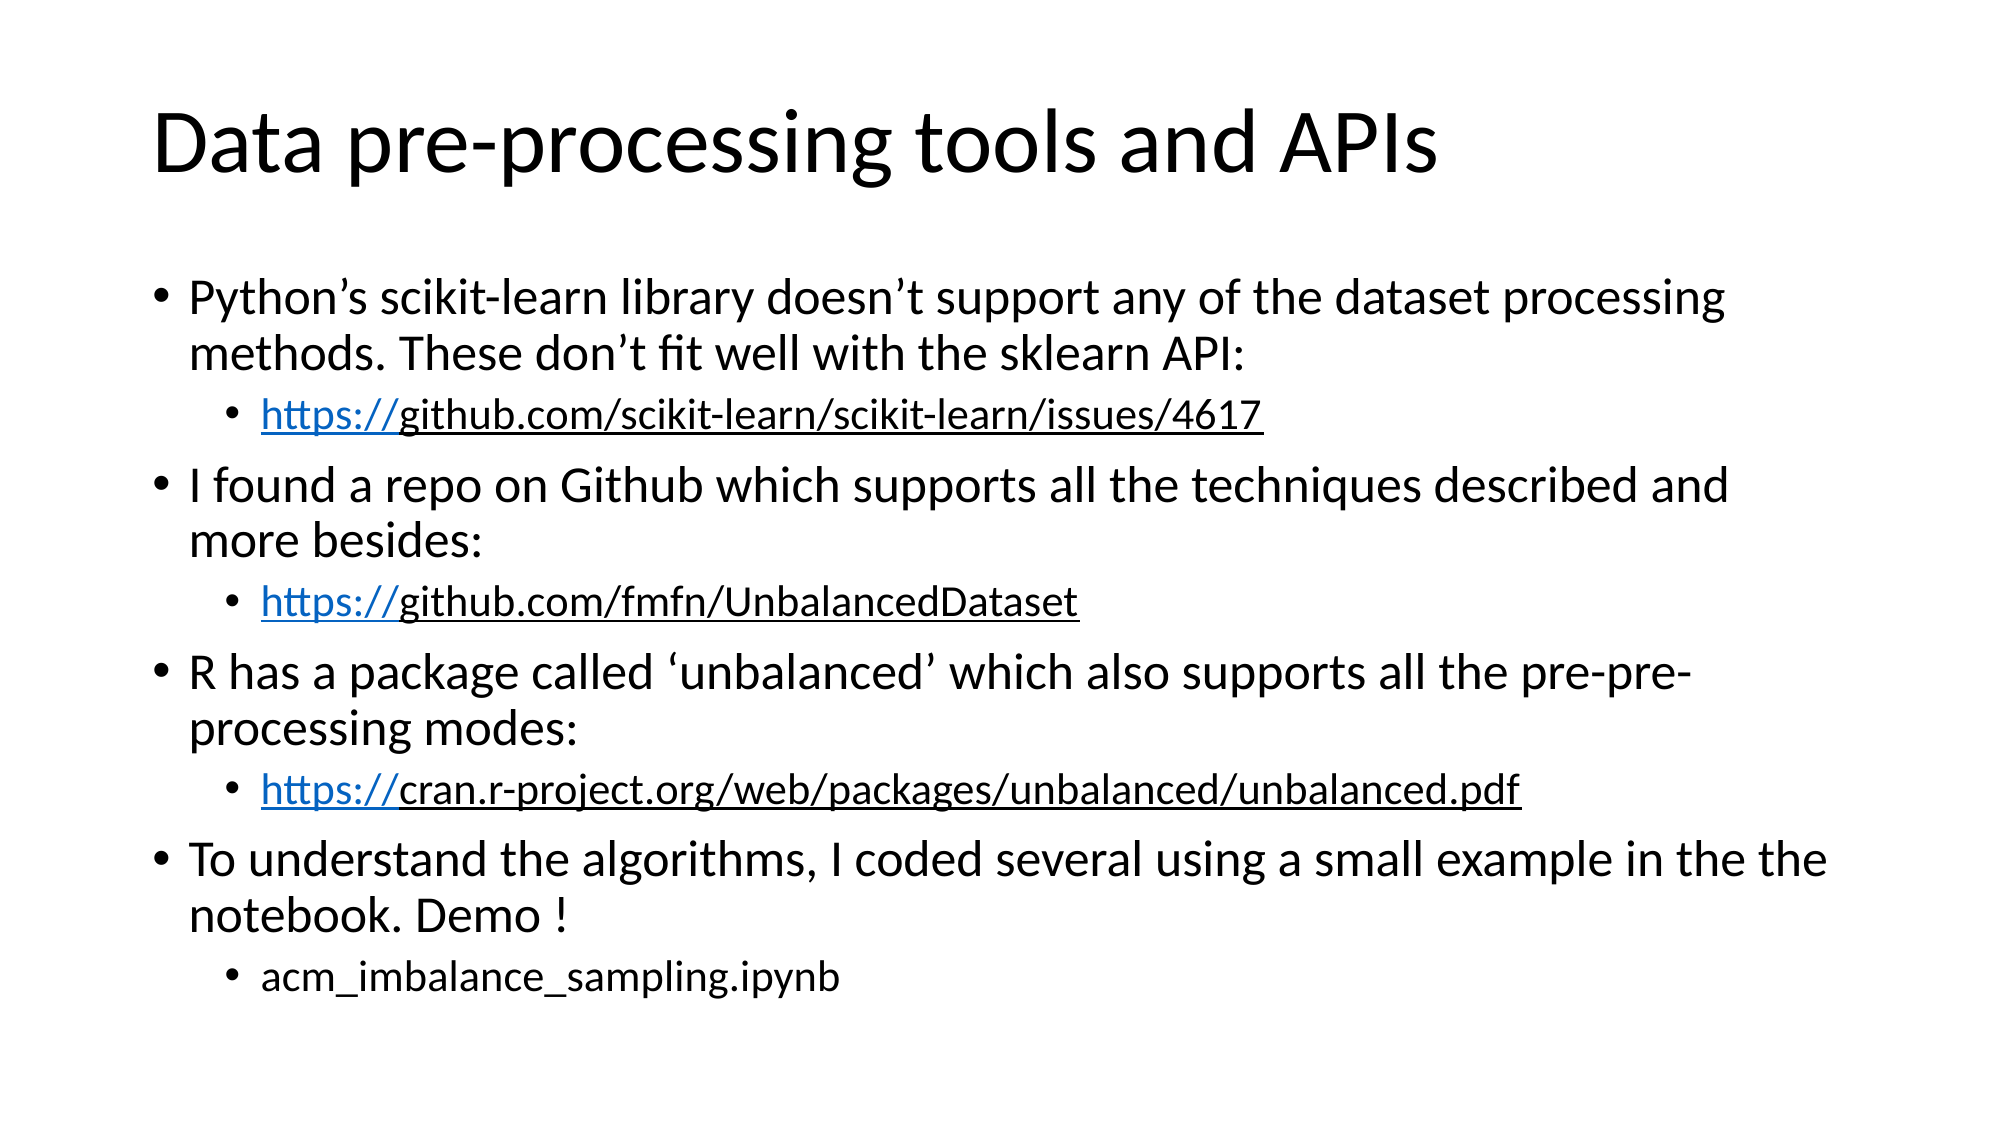

# Data pre-processing tools and APIs
Python’s scikit-learn library doesn’t support any of the dataset processing methods. These don’t fit well with the sklearn API:
https://github.com/scikit-learn/scikit-learn/issues/4617
I found a repo on Github which supports all the techniques described and more besides:
https://github.com/fmfn/UnbalancedDataset
R has a package called ‘unbalanced’ which also supports all the pre-pre-processing modes:
https://cran.r-project.org/web/packages/unbalanced/unbalanced.pdf
To understand the algorithms, I coded several using a small example in the the notebook. Demo !
acm_imbalance_sampling.ipynb